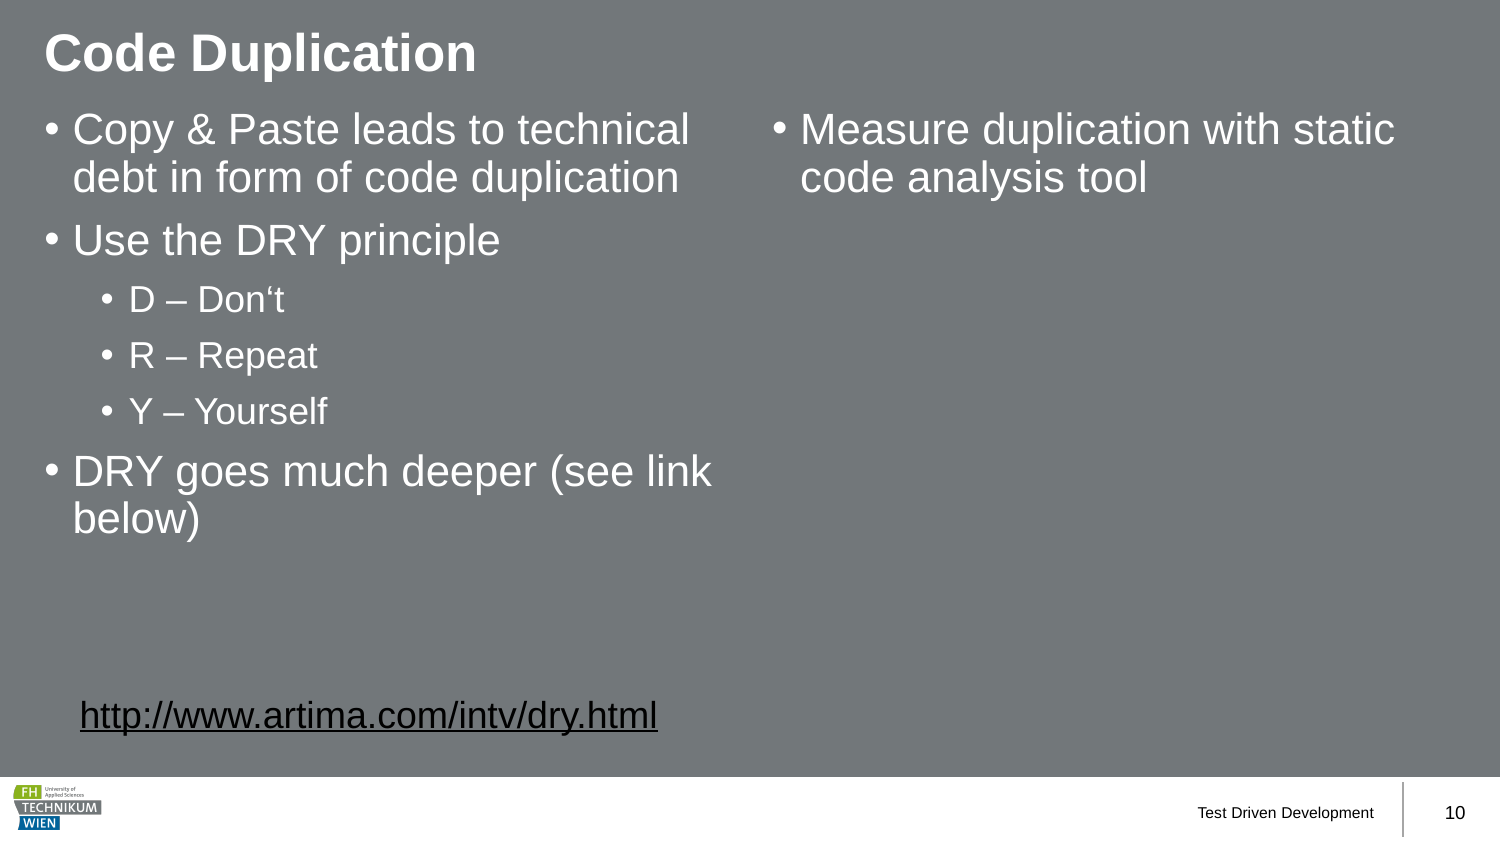

# Code Duplication
Measure duplication with static code analysis tool
Copy & Paste leads to technical debt in form of code duplication
Use the DRY principle
D – Don‘t
R – Repeat
Y – Yourself
DRY goes much deeper (see link below)

http://www.artima.com/intv/dry.html
Test Driven Development
10